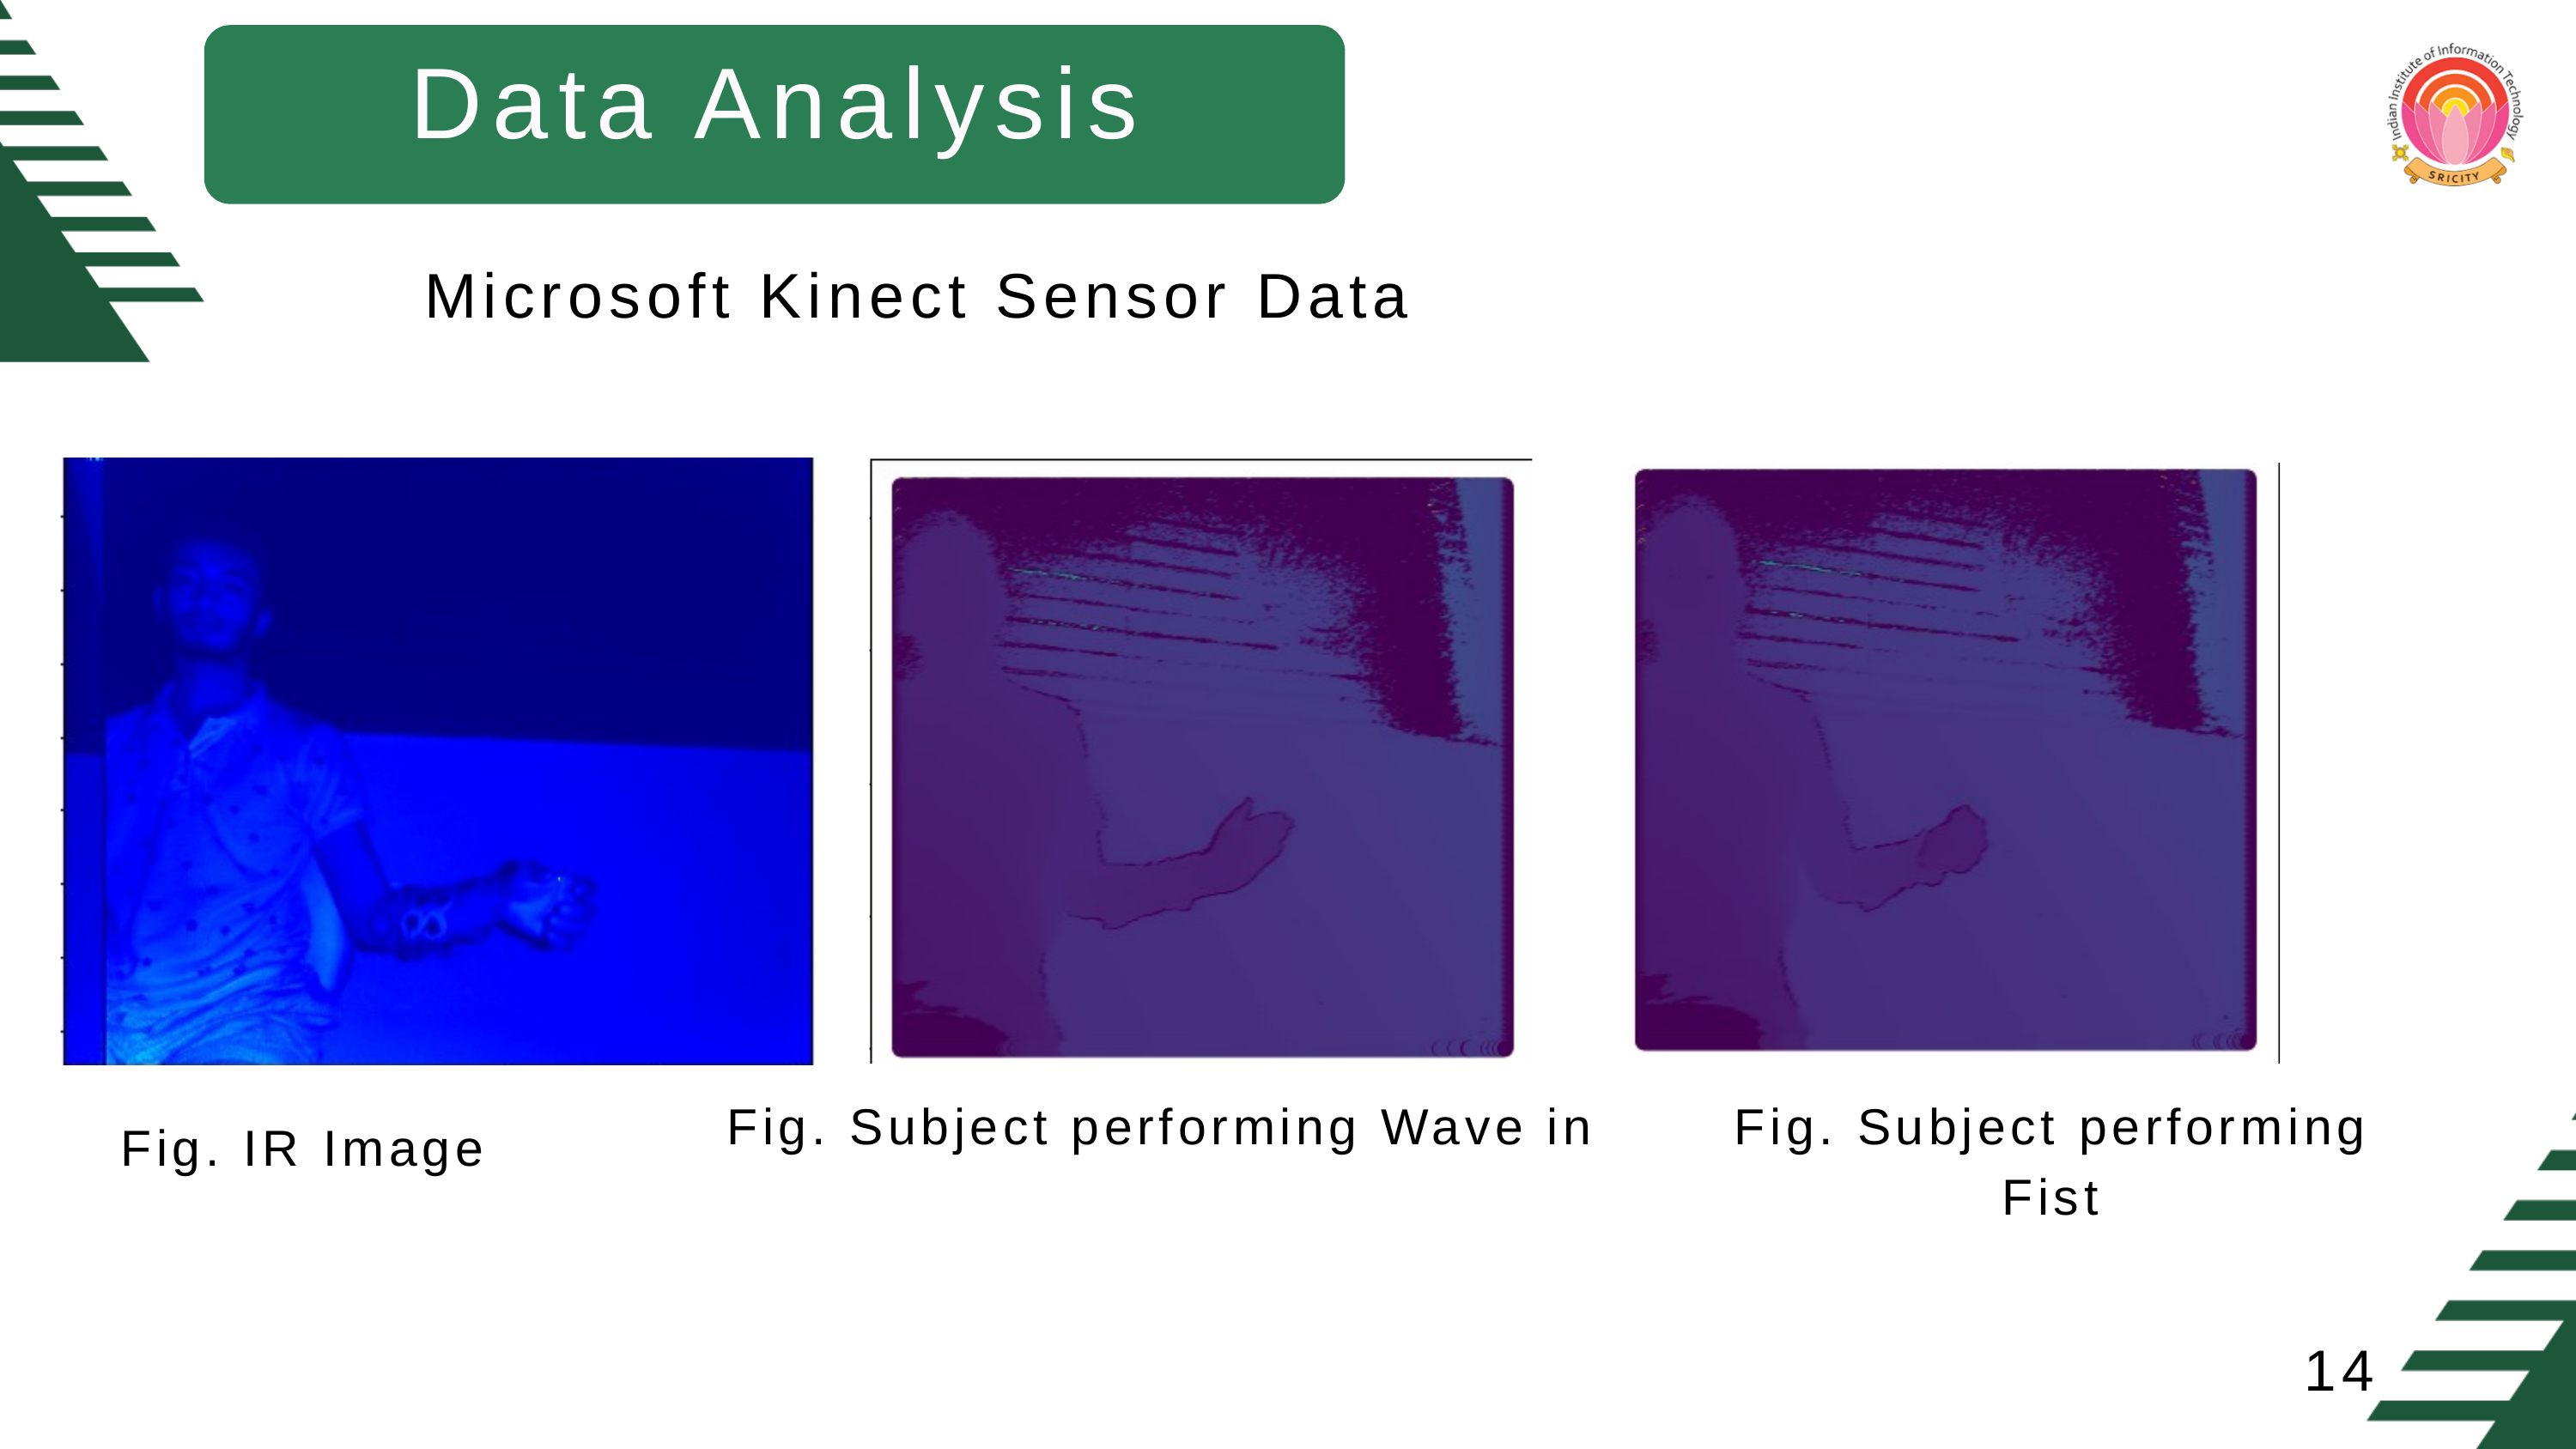

Data Analysis

Microsoft Kinect Sensor Data

Fig. Subject performing Wave in
Fig. Subject performing
Fist

Fig. IR Image
14